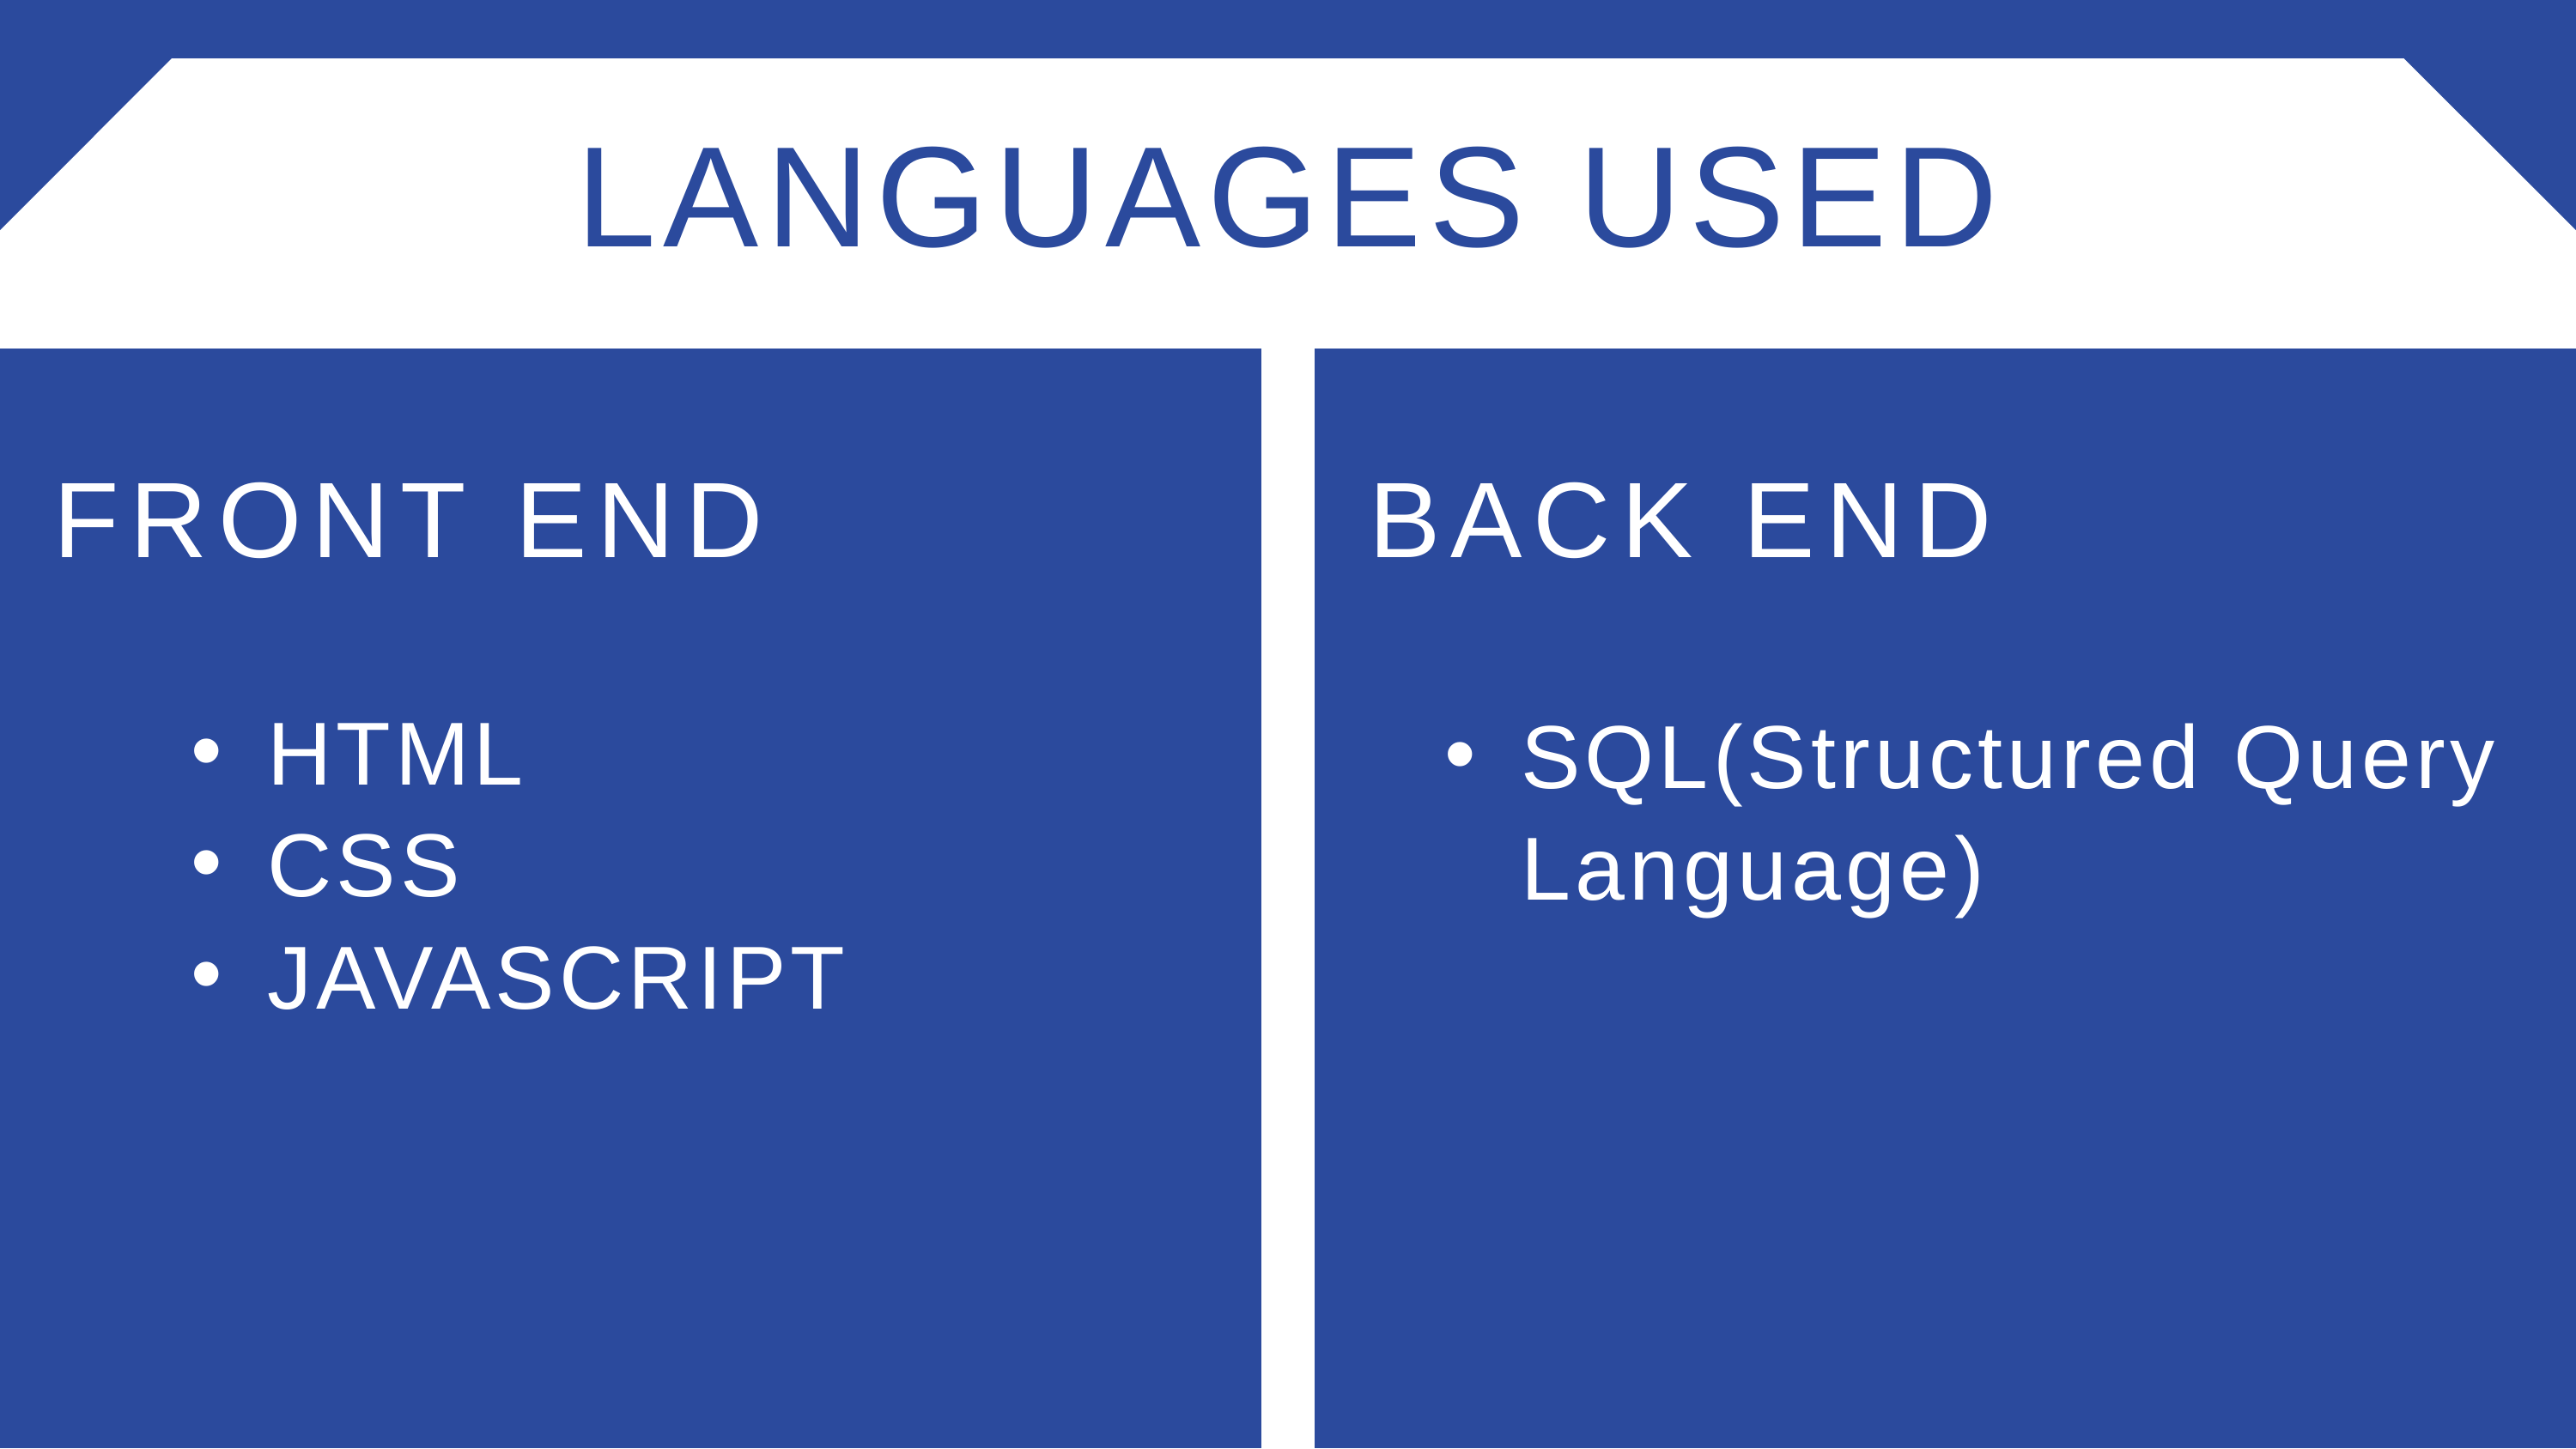

LANGUAGES USED

FRONT END
BACK END
HTML
CSS
JAVASCRIPT
SQL(Structured Query Language)